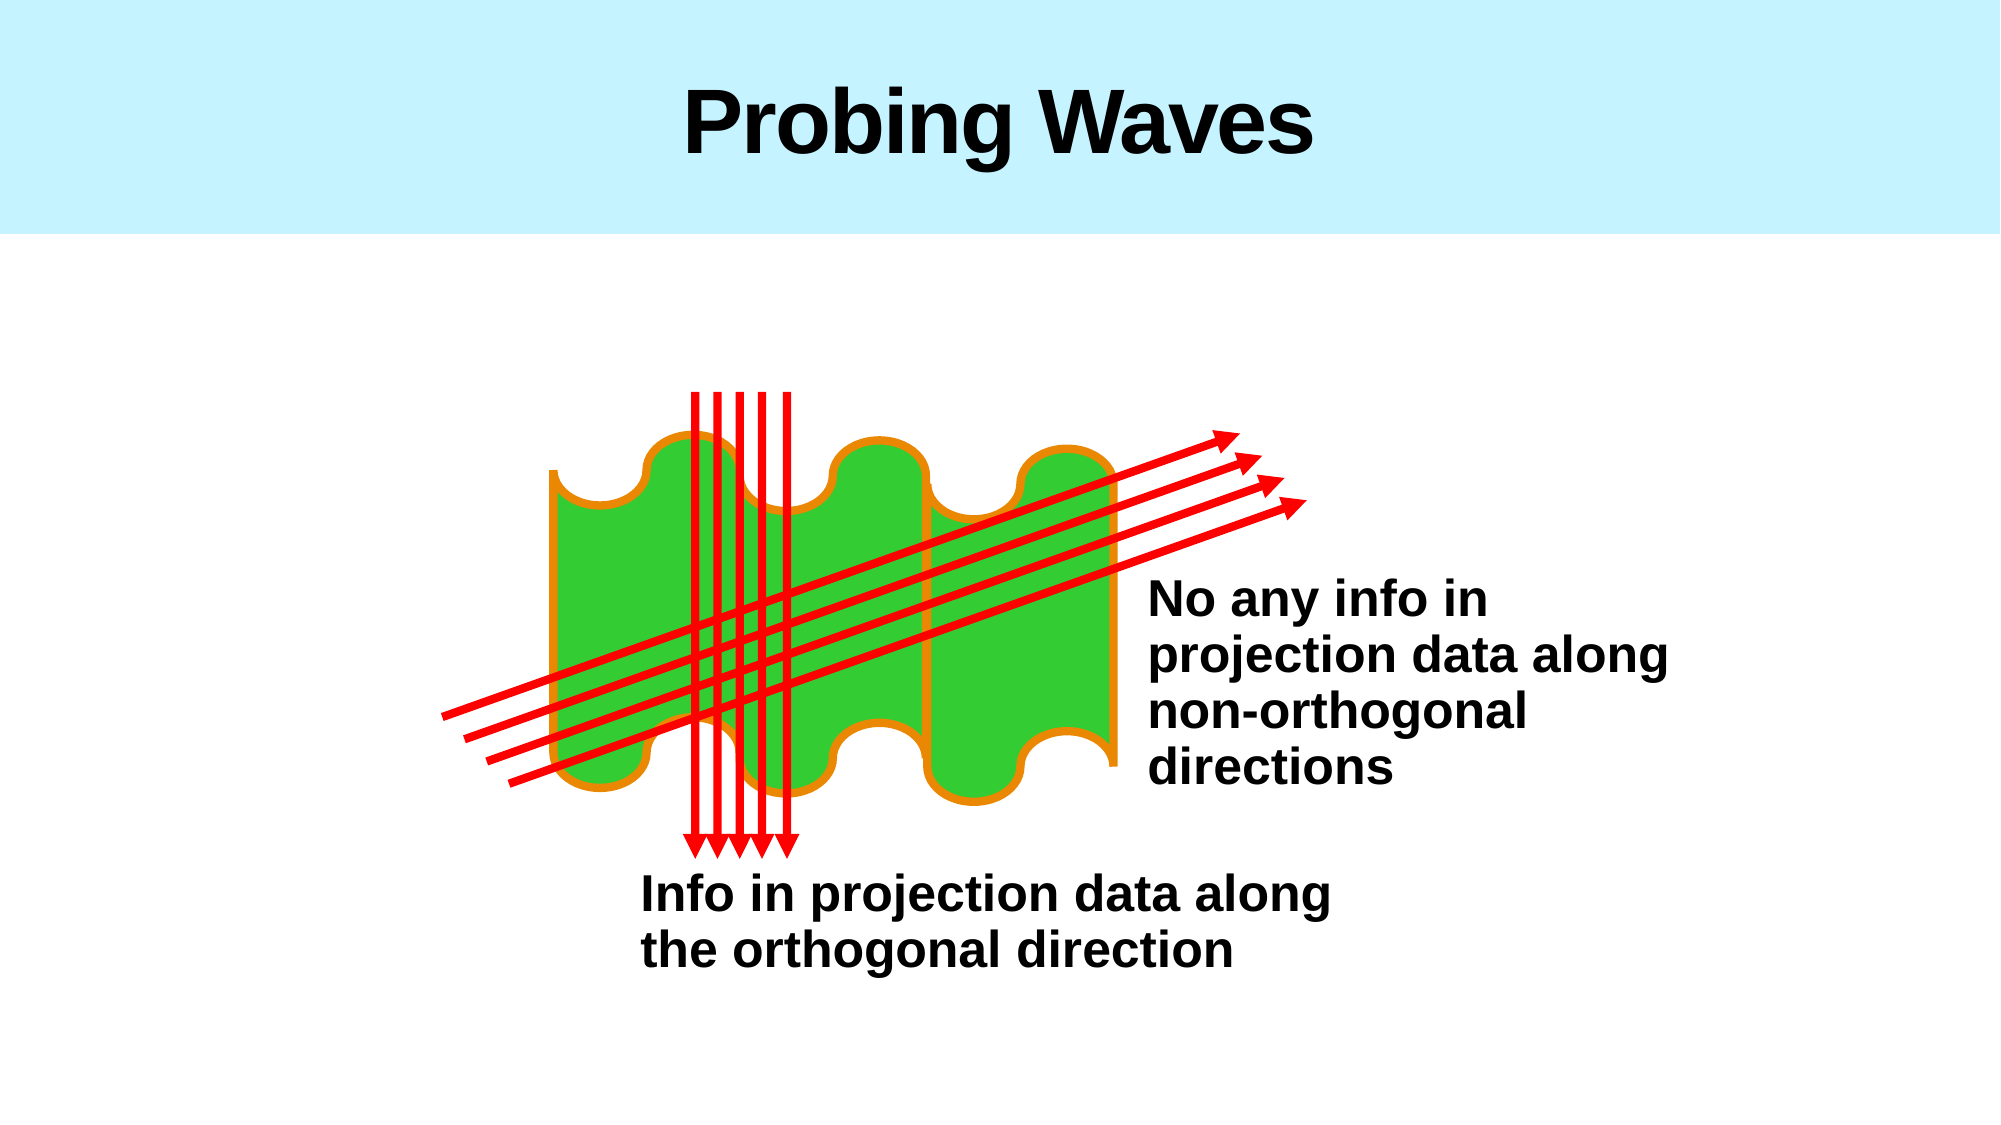

# Probing Waves

No any info in projection data along non-orthogonal directions
Info in projection data along the orthogonal direction